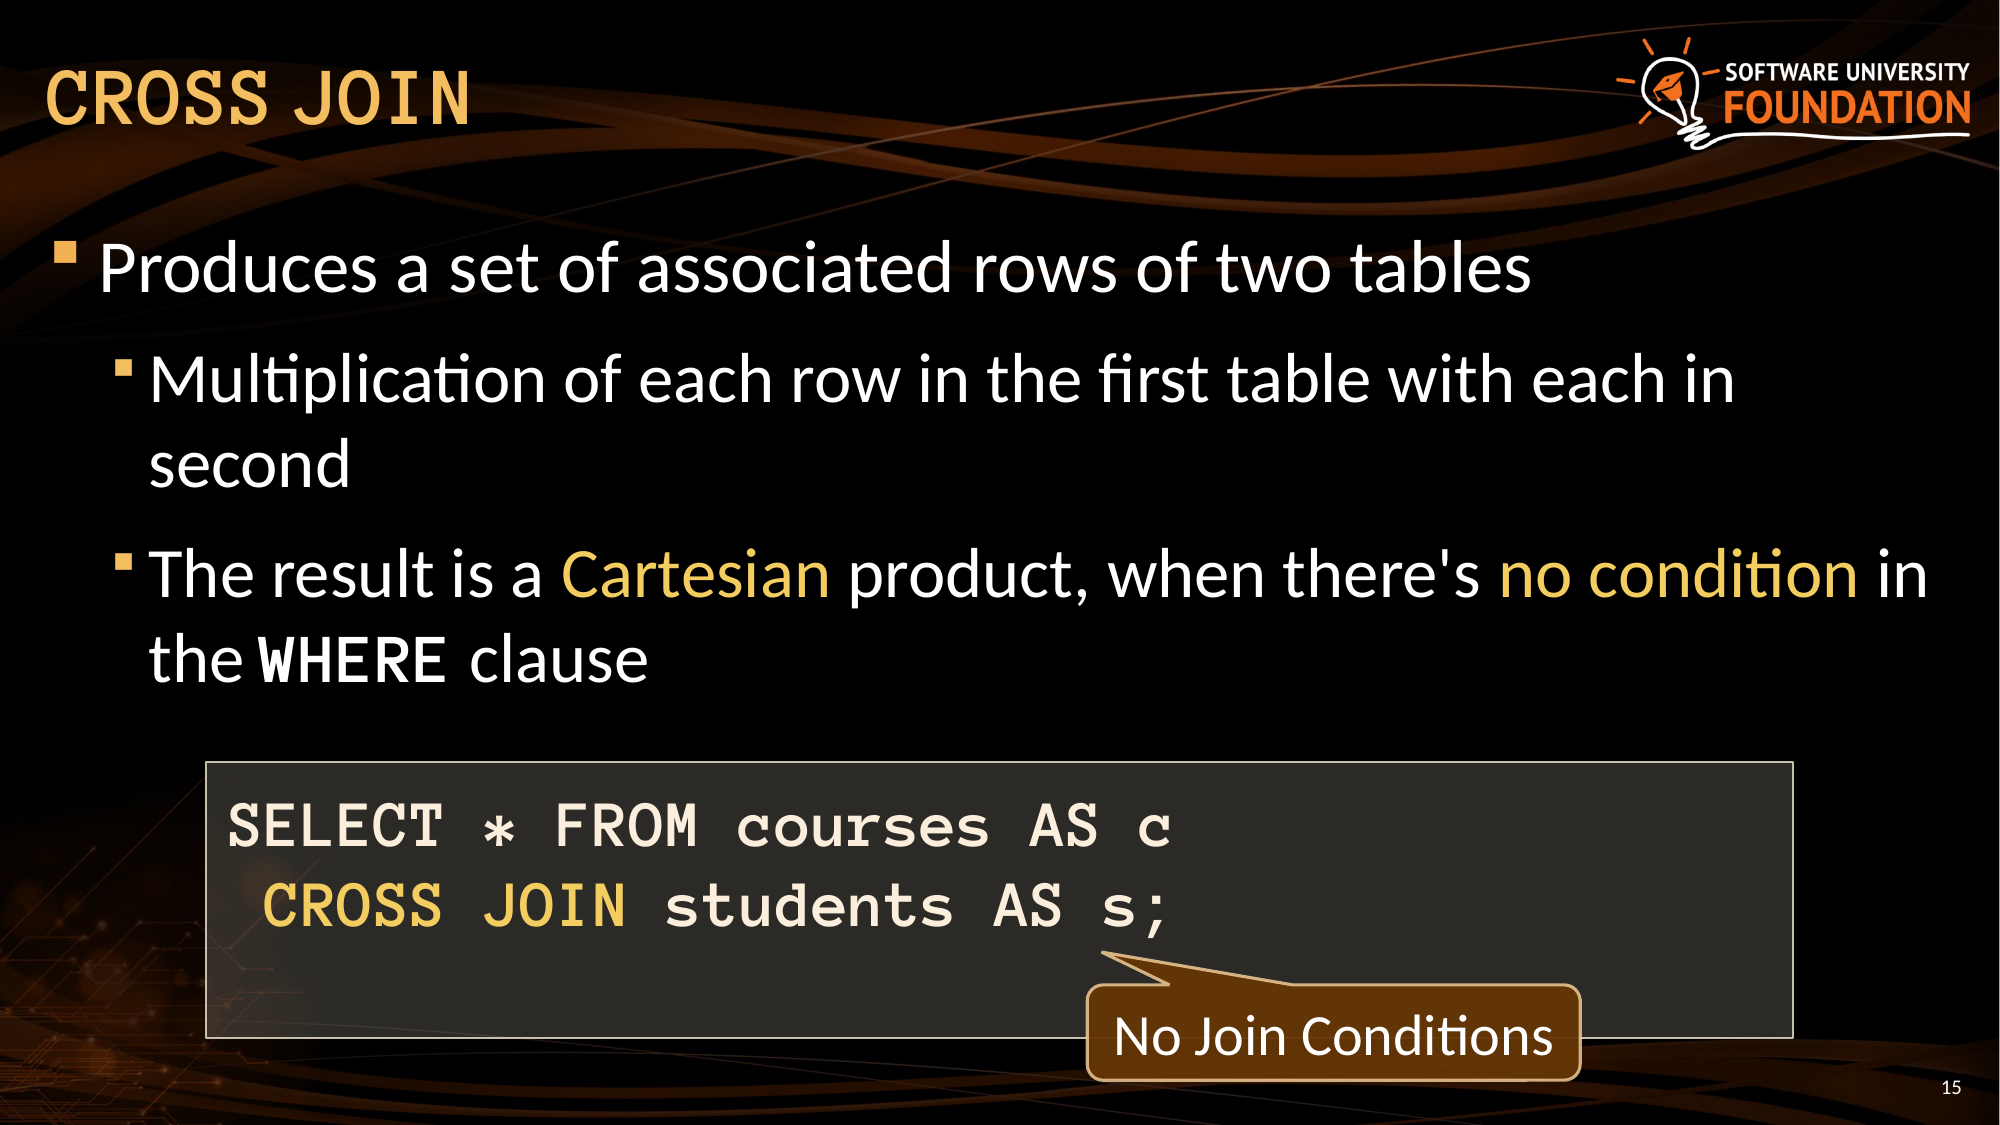

# CROSS JOIN
Produces a set of associated rows of two tables
Multiplication of each row in the first table with each in second
The result is a Cartesian product, when there's no condition in the WHERE clause
SELECT * FROM courses AS c
 CROSS JOIN students AS s;

No Join Conditions
15